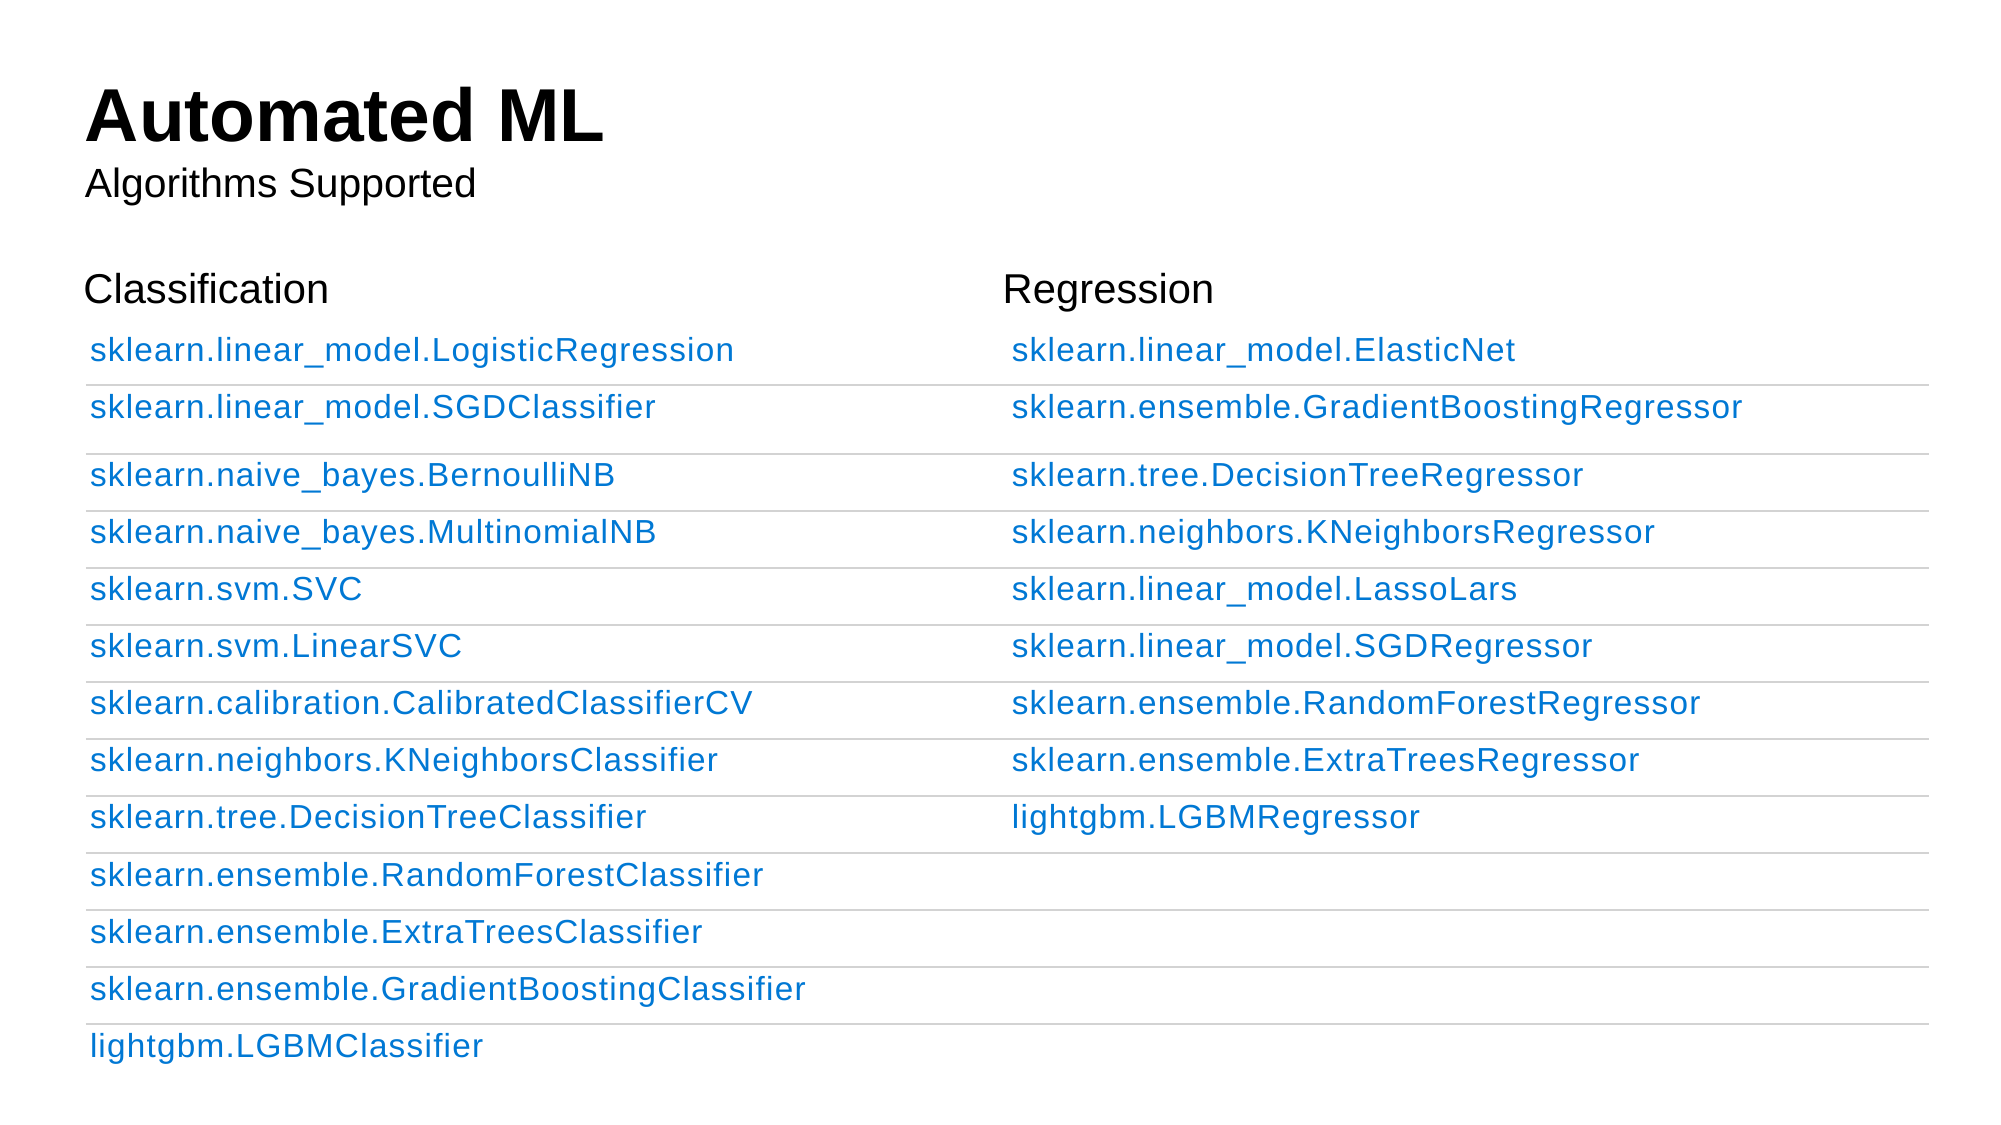

# Automated ML
Algorithms Supported
Classification
Regression
| sklearn.linear\_model.LogisticRegression | sklearn.linear\_model.ElasticNet |
| --- | --- |
| sklearn.linear\_model.SGDClassifier | sklearn.ensemble.GradientBoostingRegressor |
| sklearn.naive\_bayes.BernoulliNB | sklearn.tree.DecisionTreeRegressor |
| sklearn.naive\_bayes.MultinomialNB | sklearn.neighbors.KNeighborsRegressor |
| sklearn.svm.SVC | sklearn.linear\_model.LassoLars |
| sklearn.svm.LinearSVC | sklearn.linear\_model.SGDRegressor |
| sklearn.calibration.CalibratedClassifierCV | sklearn.ensemble.RandomForestRegressor |
| sklearn.neighbors.KNeighborsClassifier | sklearn.ensemble.ExtraTreesRegressor |
| sklearn.tree.DecisionTreeClassifier | lightgbm.LGBMRegressor |
| sklearn.ensemble.RandomForestClassifier |  |
| sklearn.ensemble.ExtraTreesClassifier |  |
| sklearn.ensemble.GradientBoostingClassifier |  |
| lightgbm.LGBMClassifier |  |